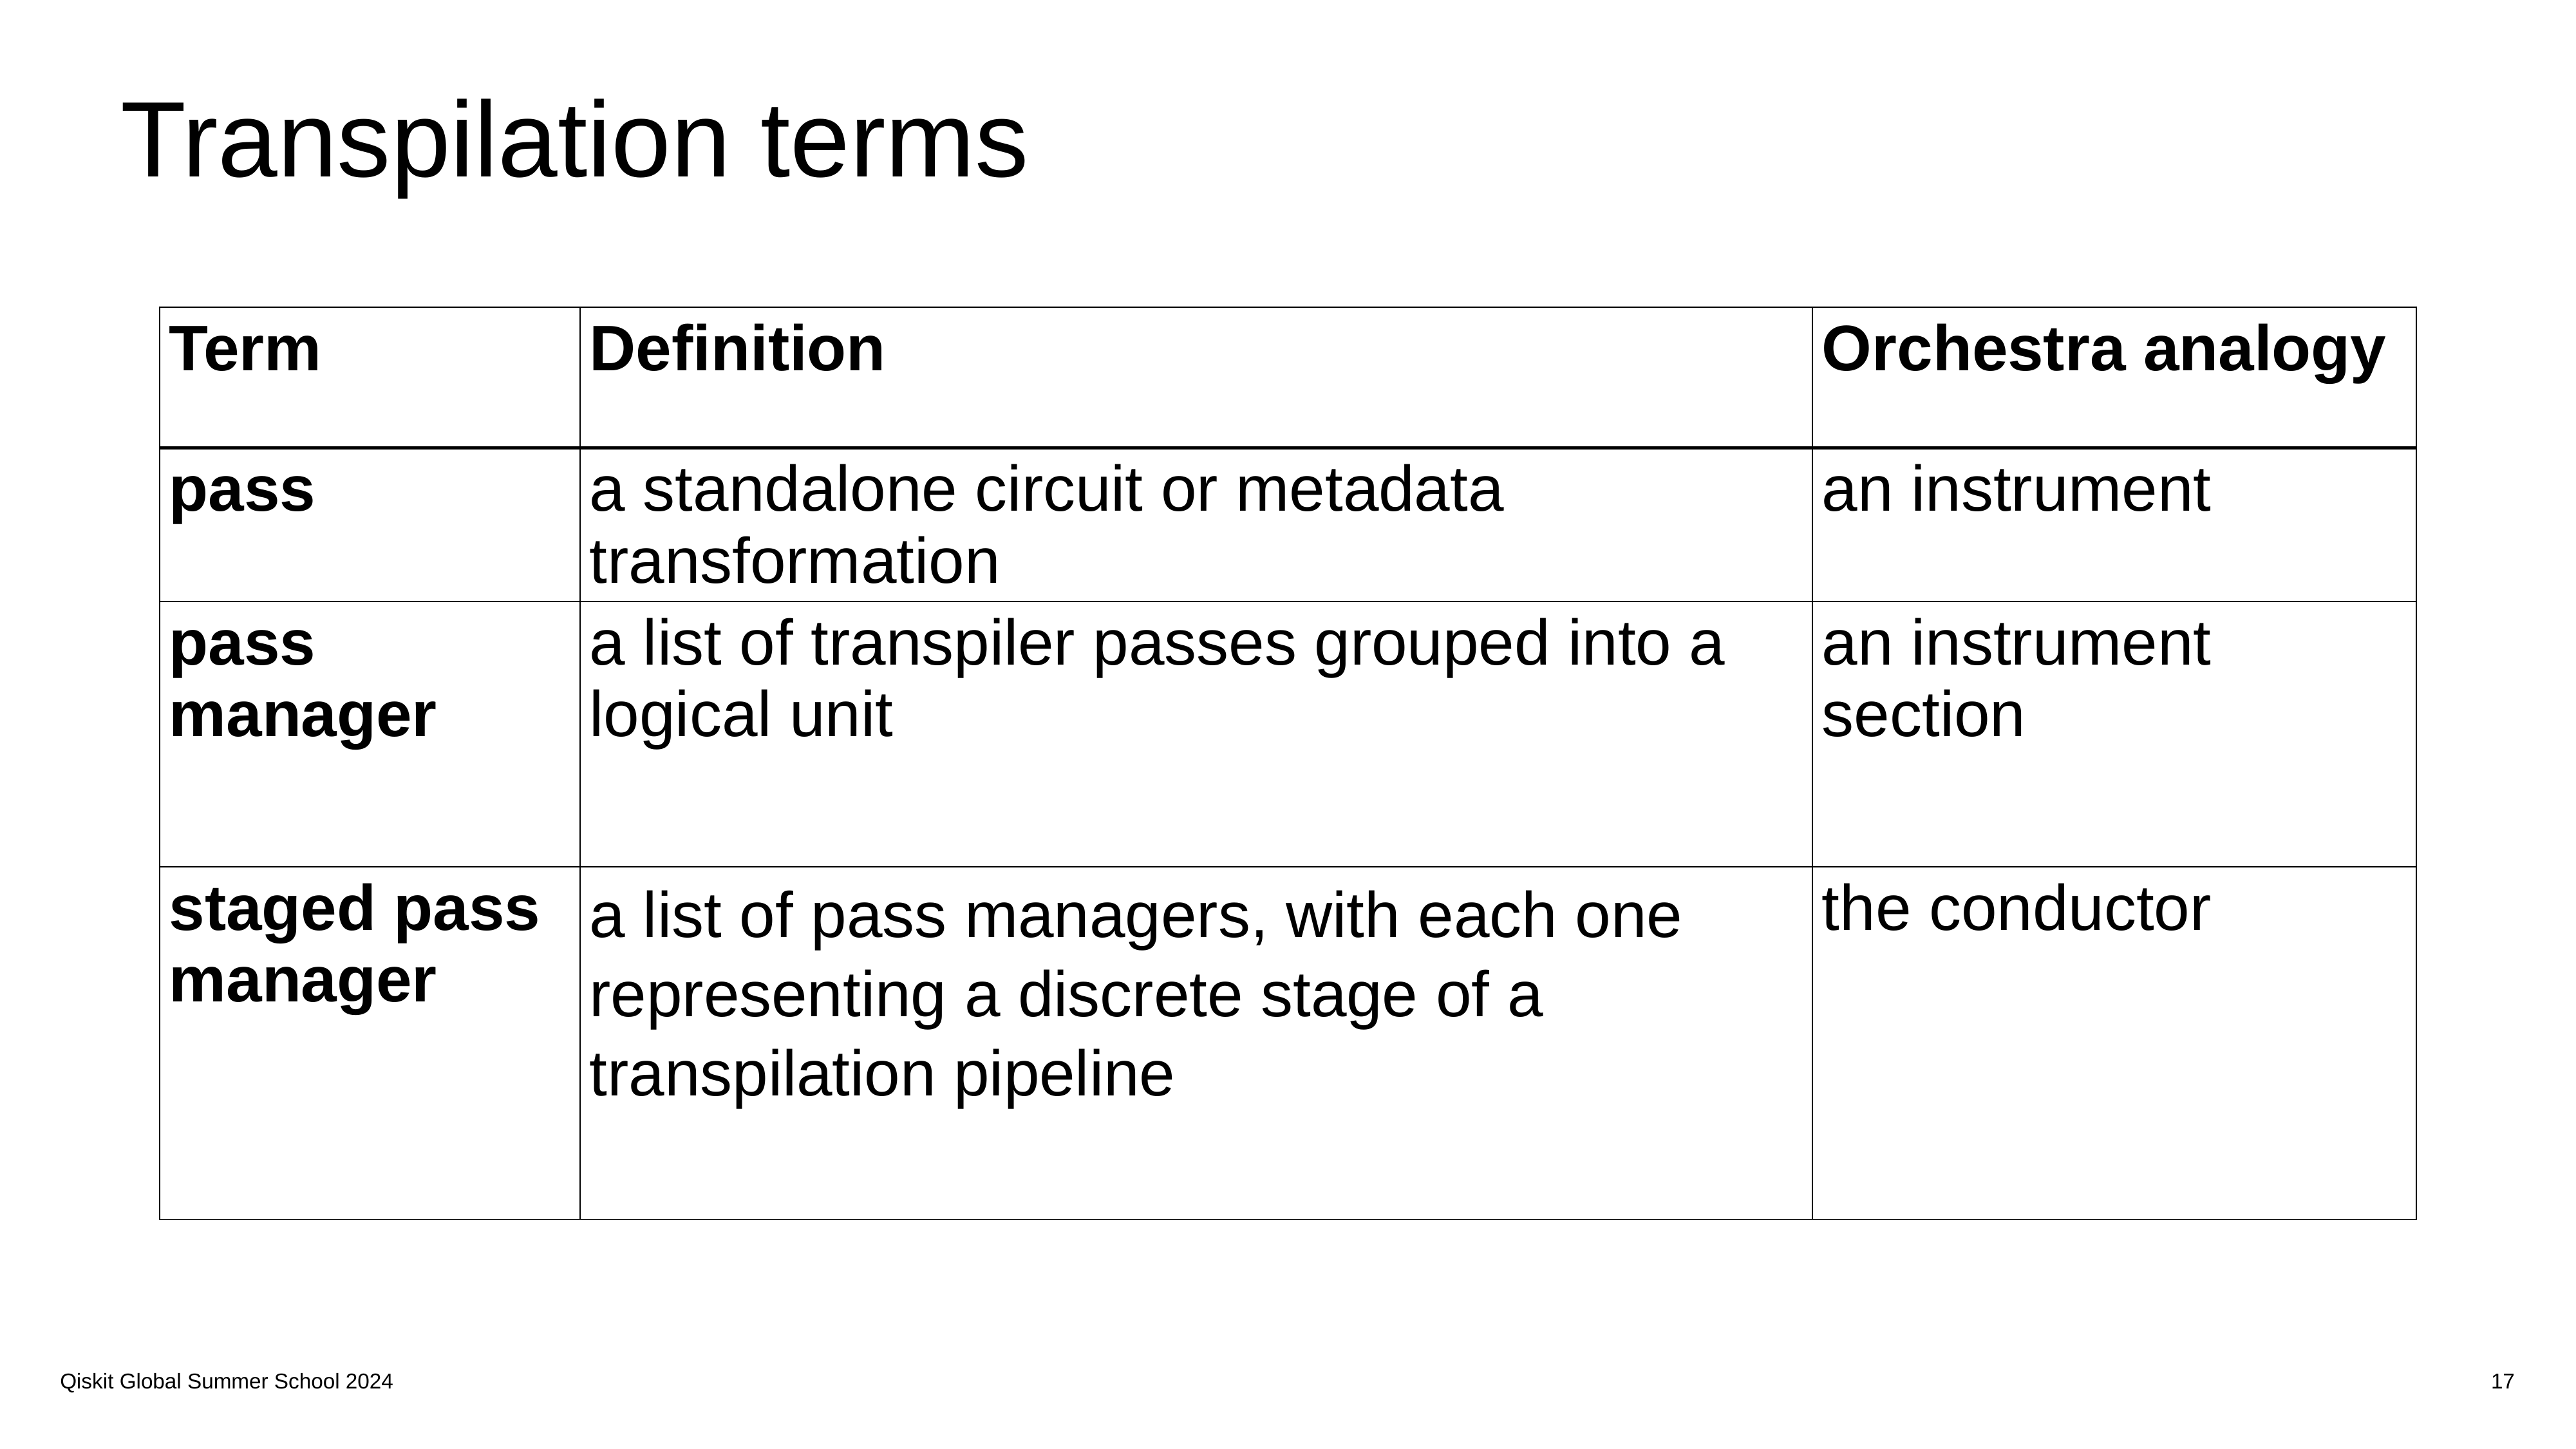

# Transpilation terms
| Term | Definition | Orchestra analogy |
| --- | --- | --- |
| pass | a standalone circuit or metadata transformation | an instrument |
| pass manager | a list of transpiler passes grouped into a logical unit | an instrument section |
| staged pass manager | a list of pass managers, with each one representing a discrete stage of a transpilation pipeline | the conductor |
Qiskit Global Summer School 2024
17